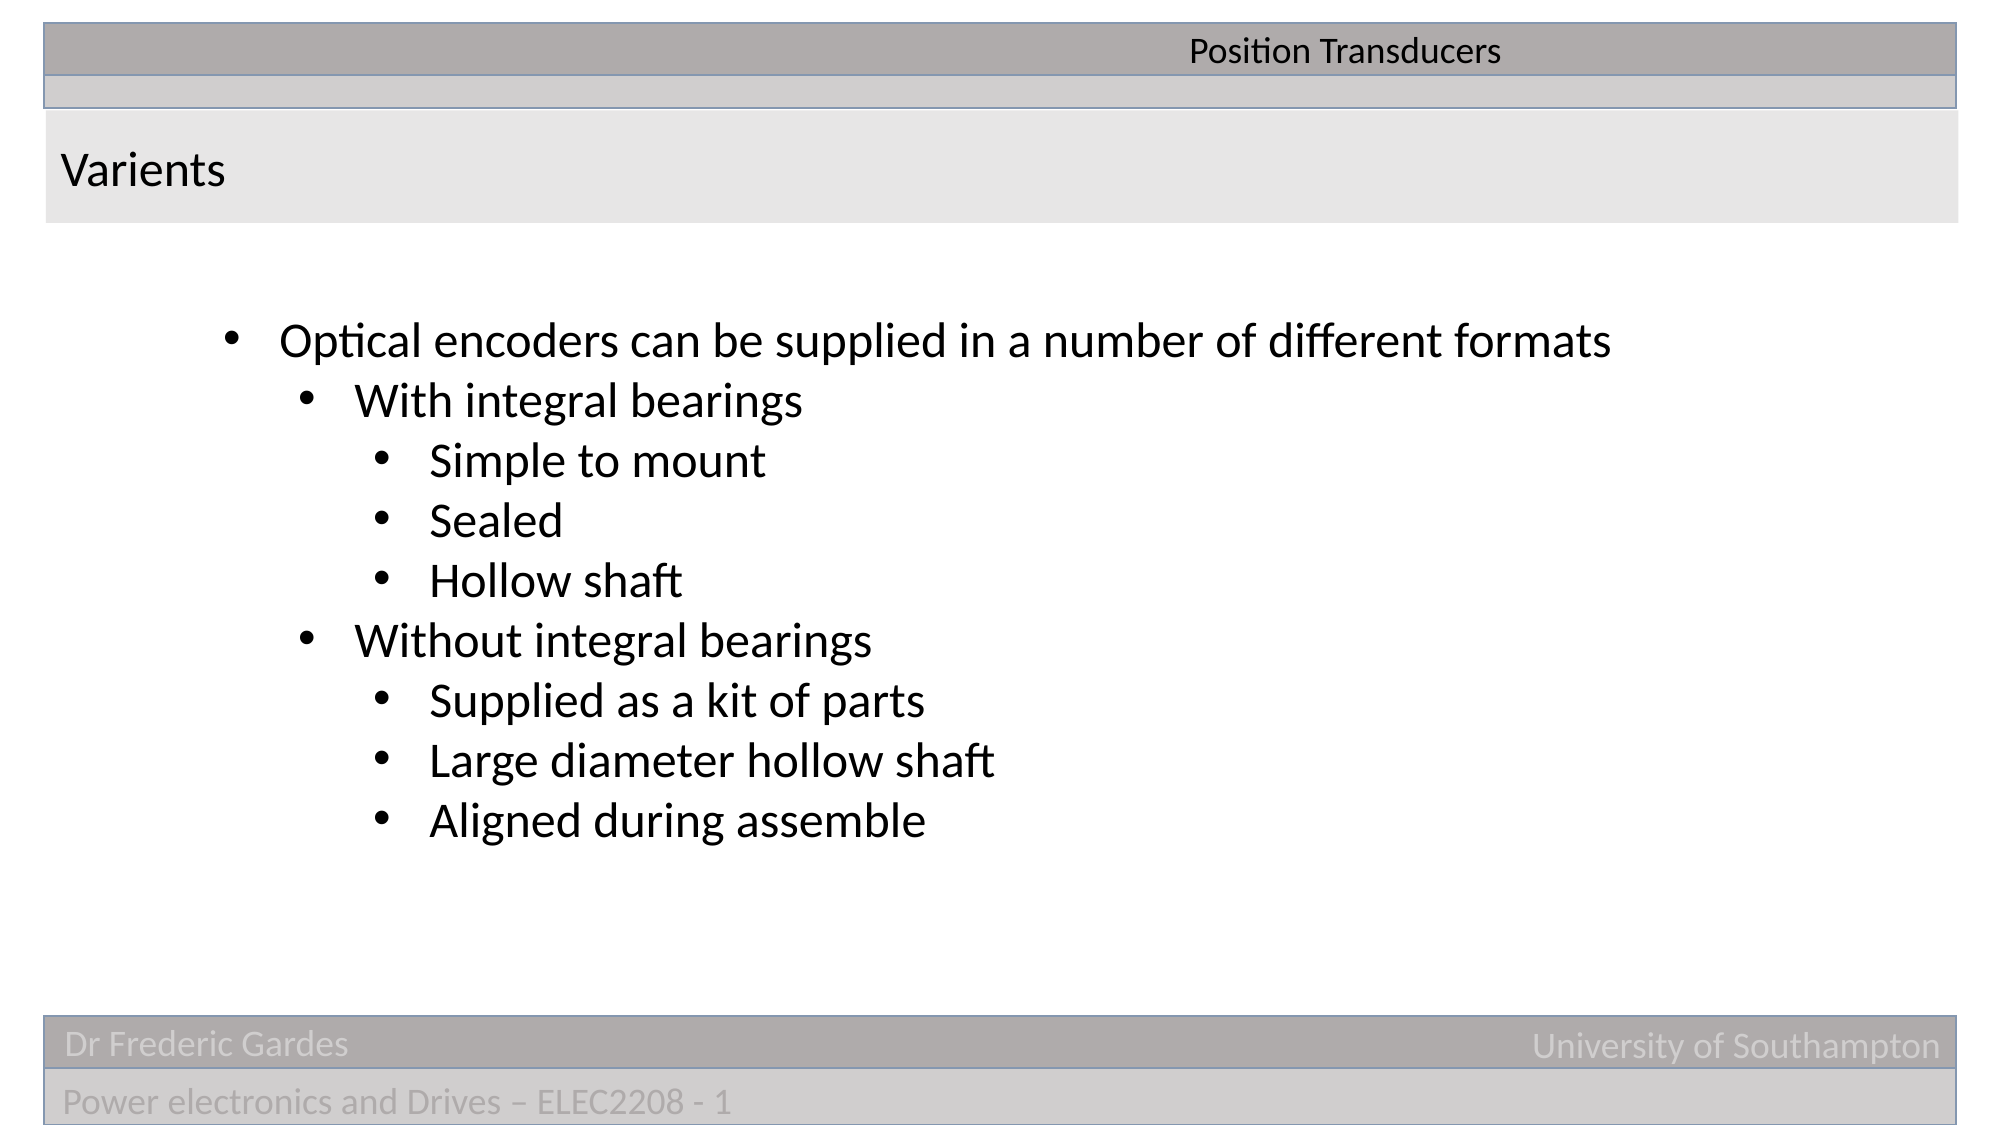

Position Transducers
Varients
Optical encoders can be supplied in a number of different formats
With integral bearings
Simple to mount
Sealed
Hollow shaft
Without integral bearings
Supplied as a kit of parts
Large diameter hollow shaft
Aligned during assemble